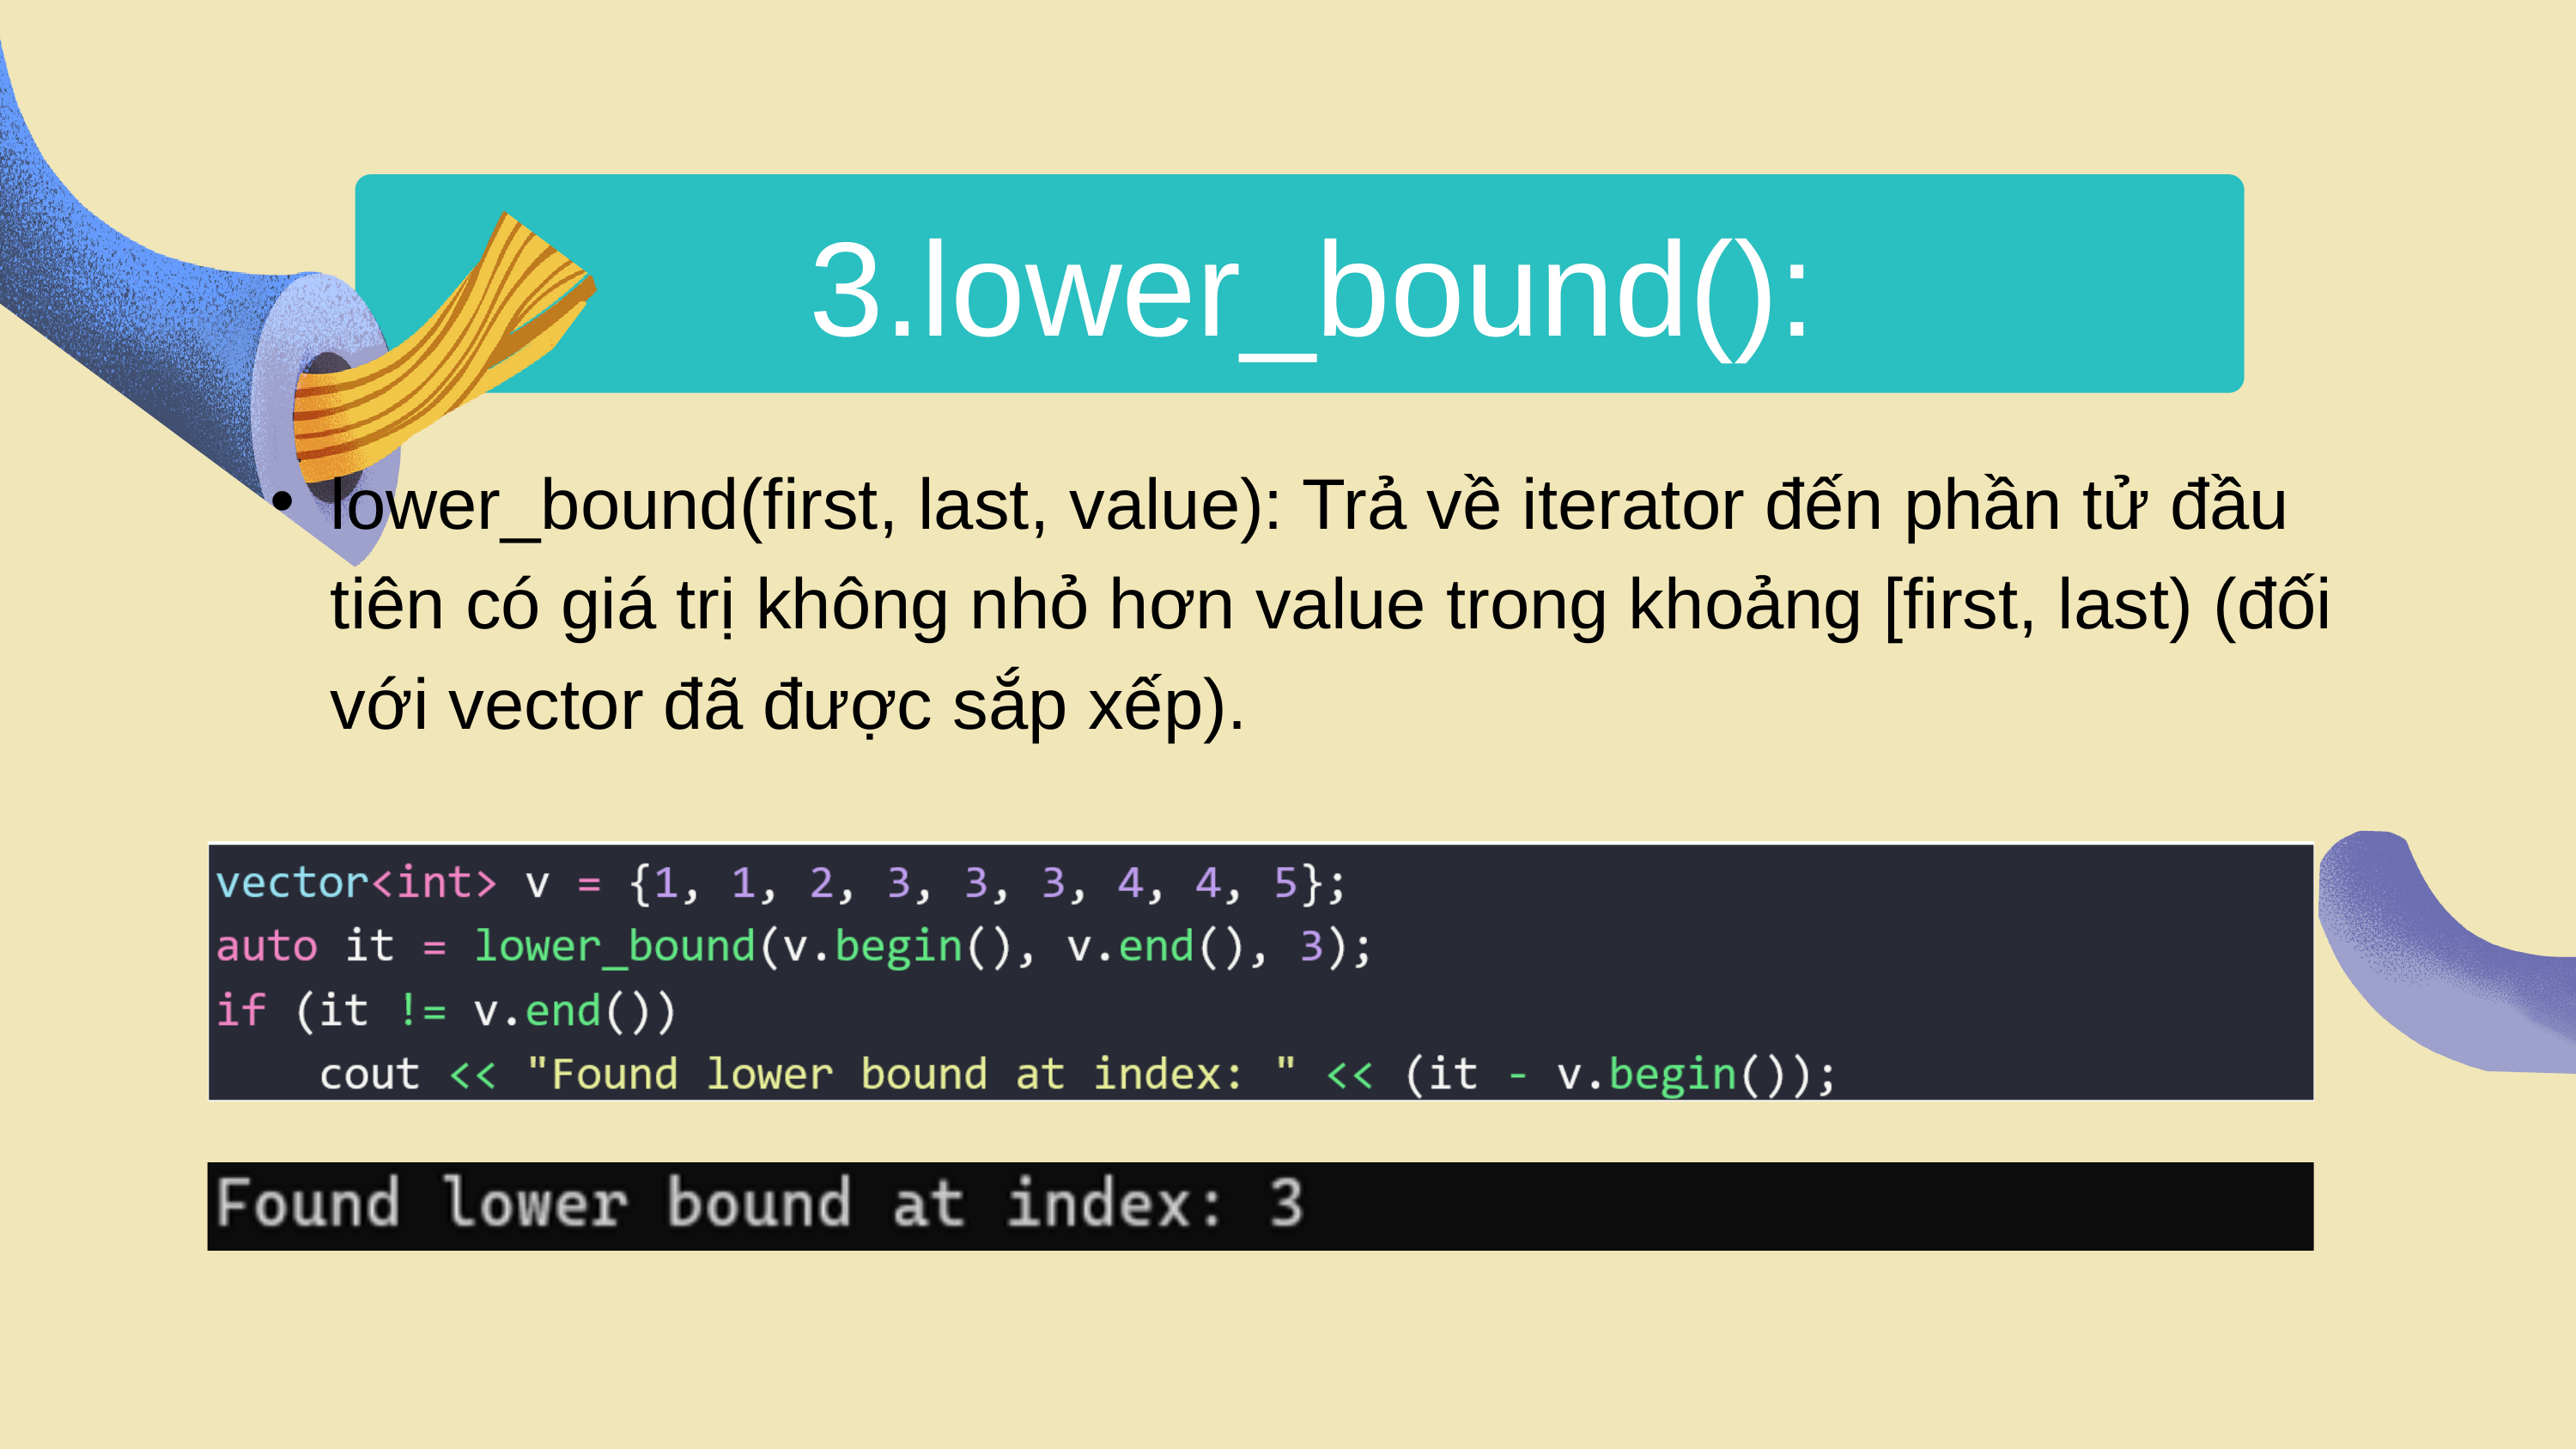

3.lower_bound():

lower_bound(first, last, value): Trả về iterator đến phần tử đầu tiên có giá trị không nhỏ hơn value trong khoảng [first, last) (đối với vector đã được sắp xếp).